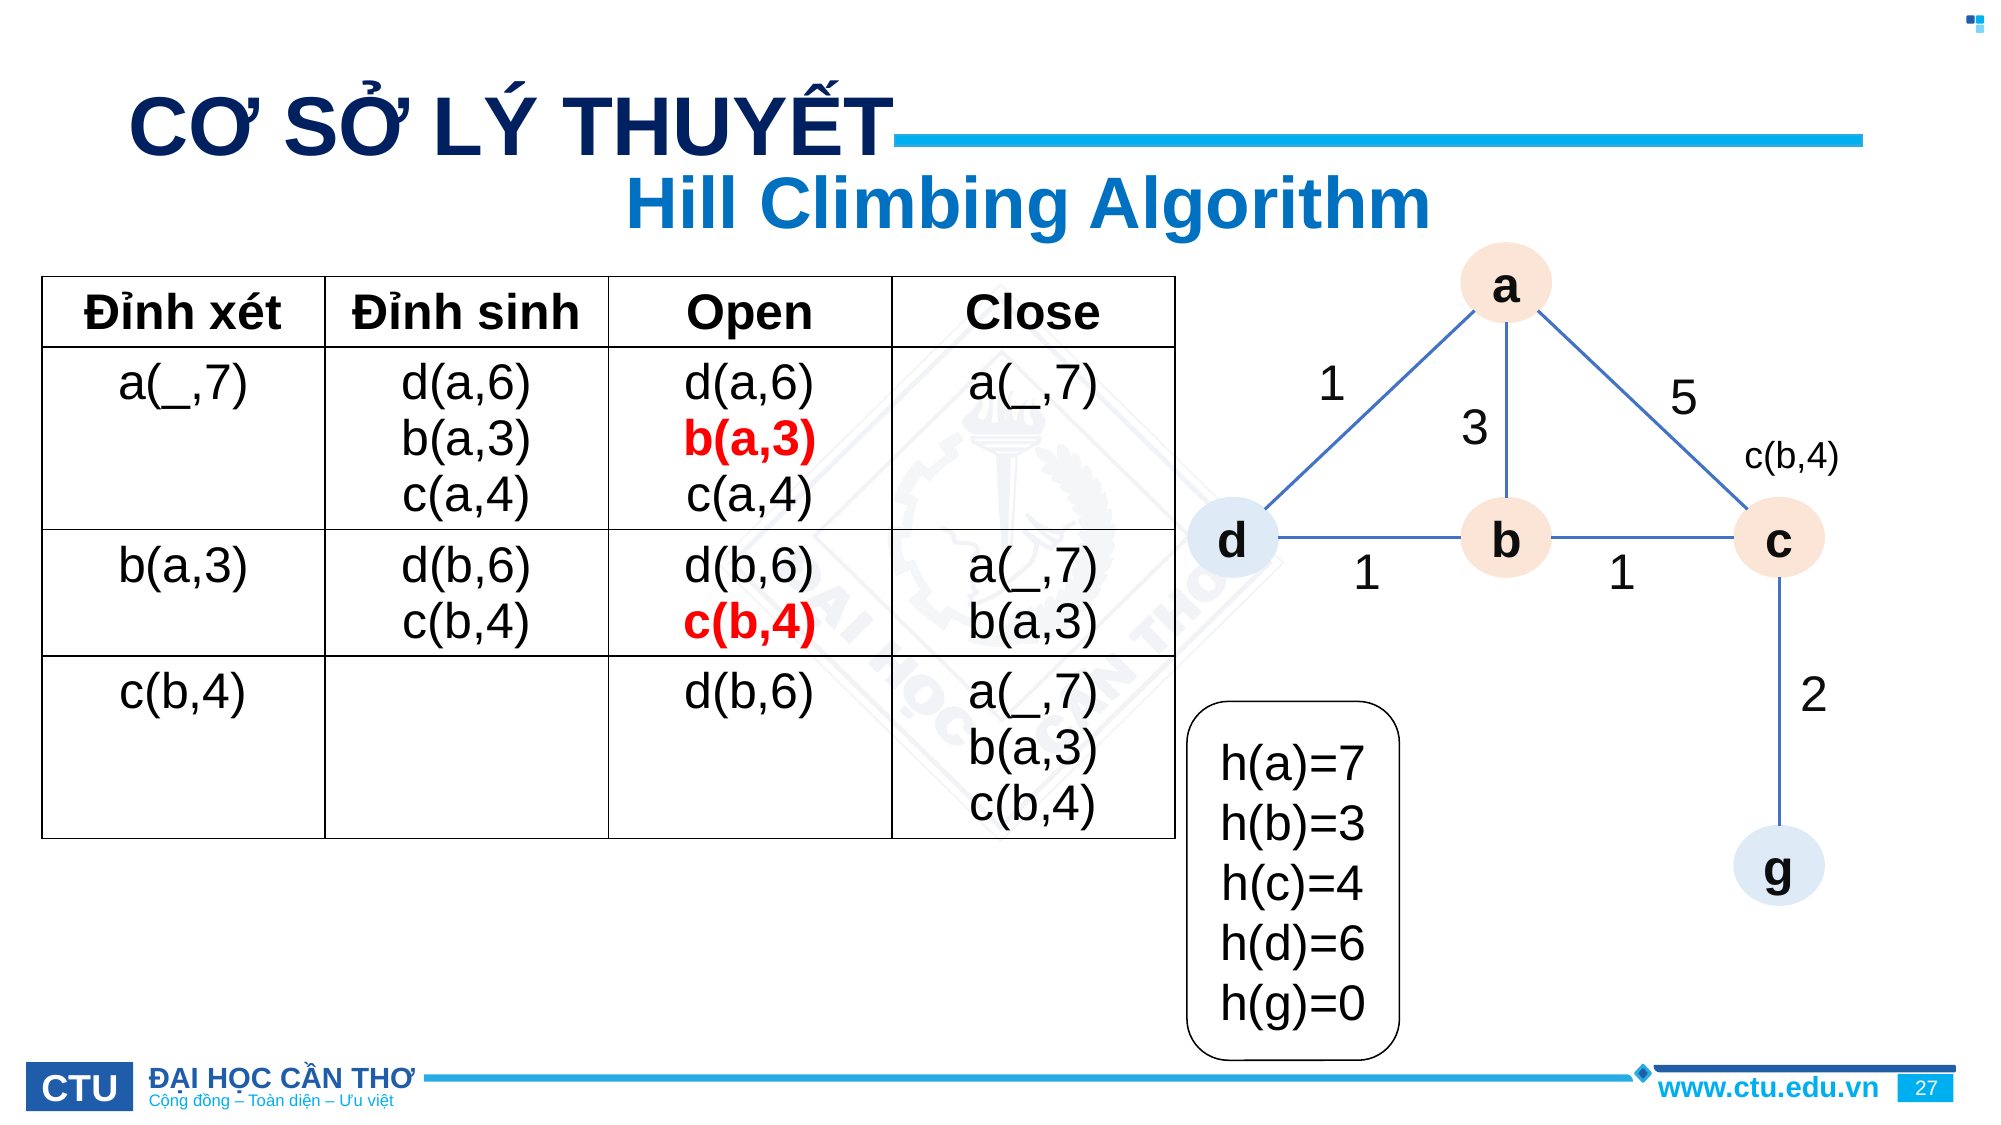

CƠ SỞ LÝ THUYẾT

# Hill Climbing Algorithm
a
1
5
3
d
b
c
1
1
2
g
| Đỉnh xét | Đỉnh sinh | Open | Close |
| --- | --- | --- | --- |
| a(\_,7) | d(a,6) b(a,3) c(a,4) | d(a,6) b(a,3) c(a,4) | a(\_,7) |
| b(a,3) | d(b,6) c(b,4) | d(b,6) c(b,4) | a(\_,7) b(a,3) |
| c(b,4) |  | d(b,6) | a(\_,7) b(a,3) c(b,4) |
c(b,4)
h(a)=7
h(b)=3
h(c)=4
h(d)=6
h(g)=0